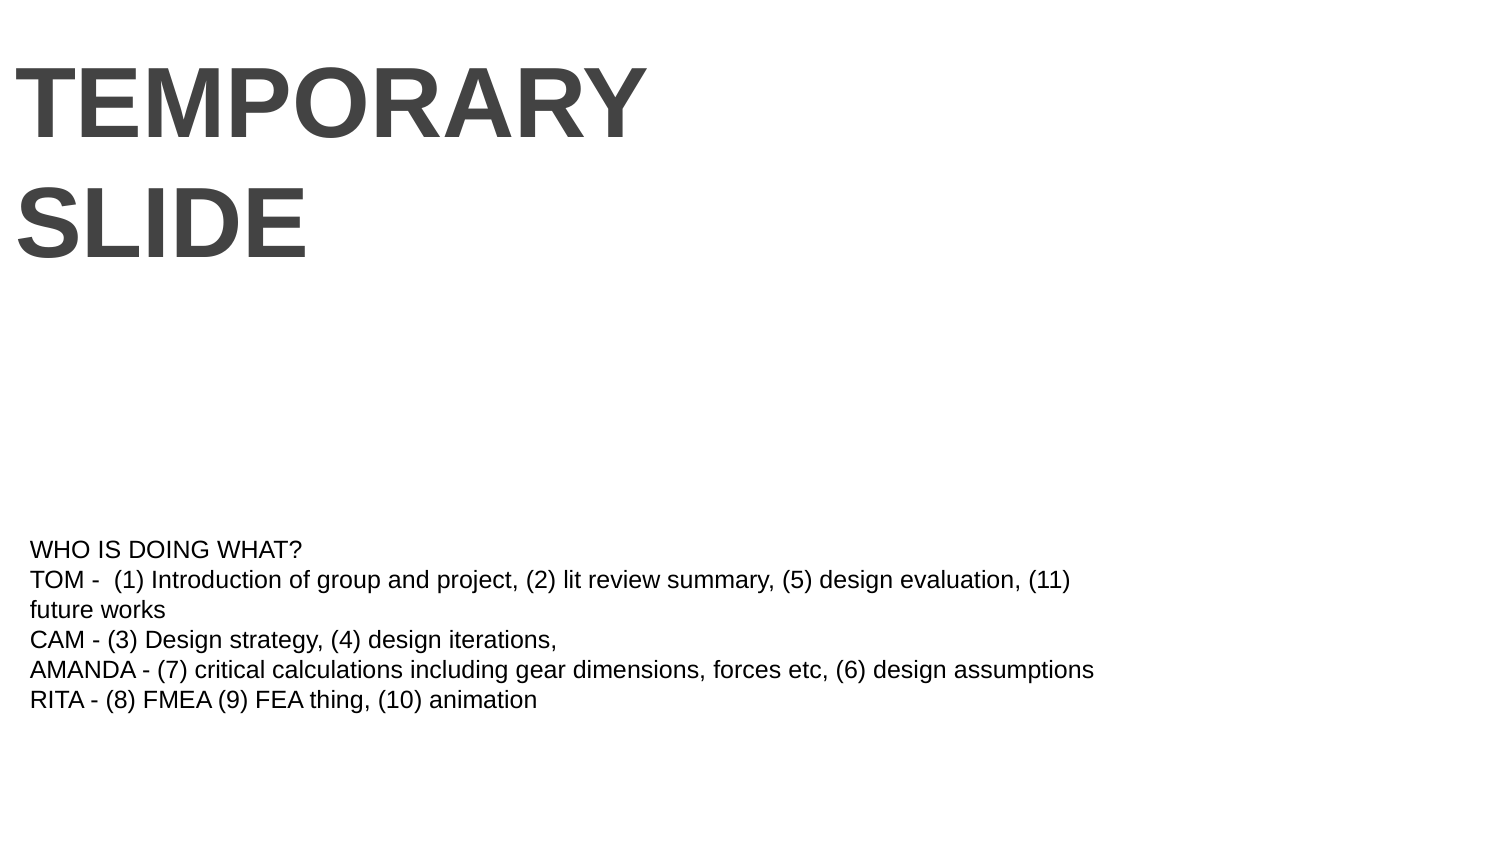

# TEMPORARY  SLIDE
WHO IS DOING WHAT?
TOM -  (1) Introduction of group and project, (2) lit review summary, (5) design evaluation, (11) future works
CAM - (3) Design strategy, (4) design iterations,
AMANDA - (7) critical calculations including gear dimensions, forces etc, (6) design assumptions
RITA - (8) FMEA (9) FEA thing, (10) animation